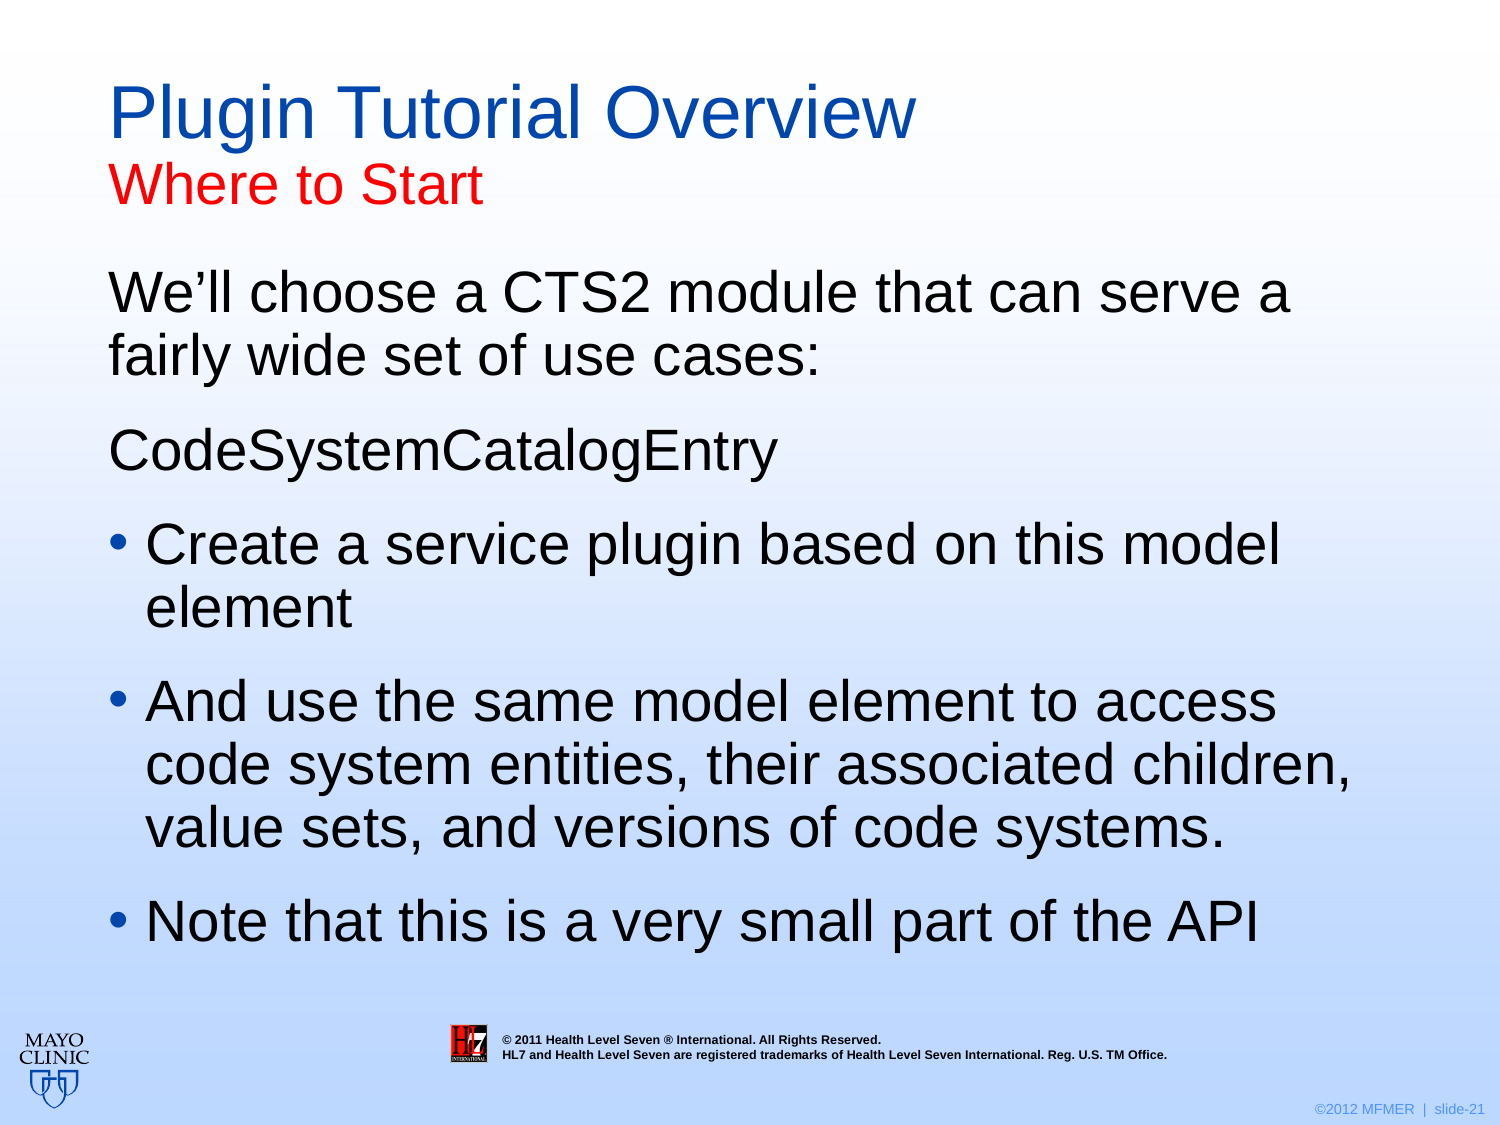

# Plugin Tutorial Overview Where to Start
We’ll choose a CTS2 module that can serve a fairly wide set of use cases:
CodeSystemCatalogEntry
Create a service plugin based on this model element
And use the same model element to access code system entities, their associated children, value sets, and versions of code systems.
Note that this is a very small part of the API